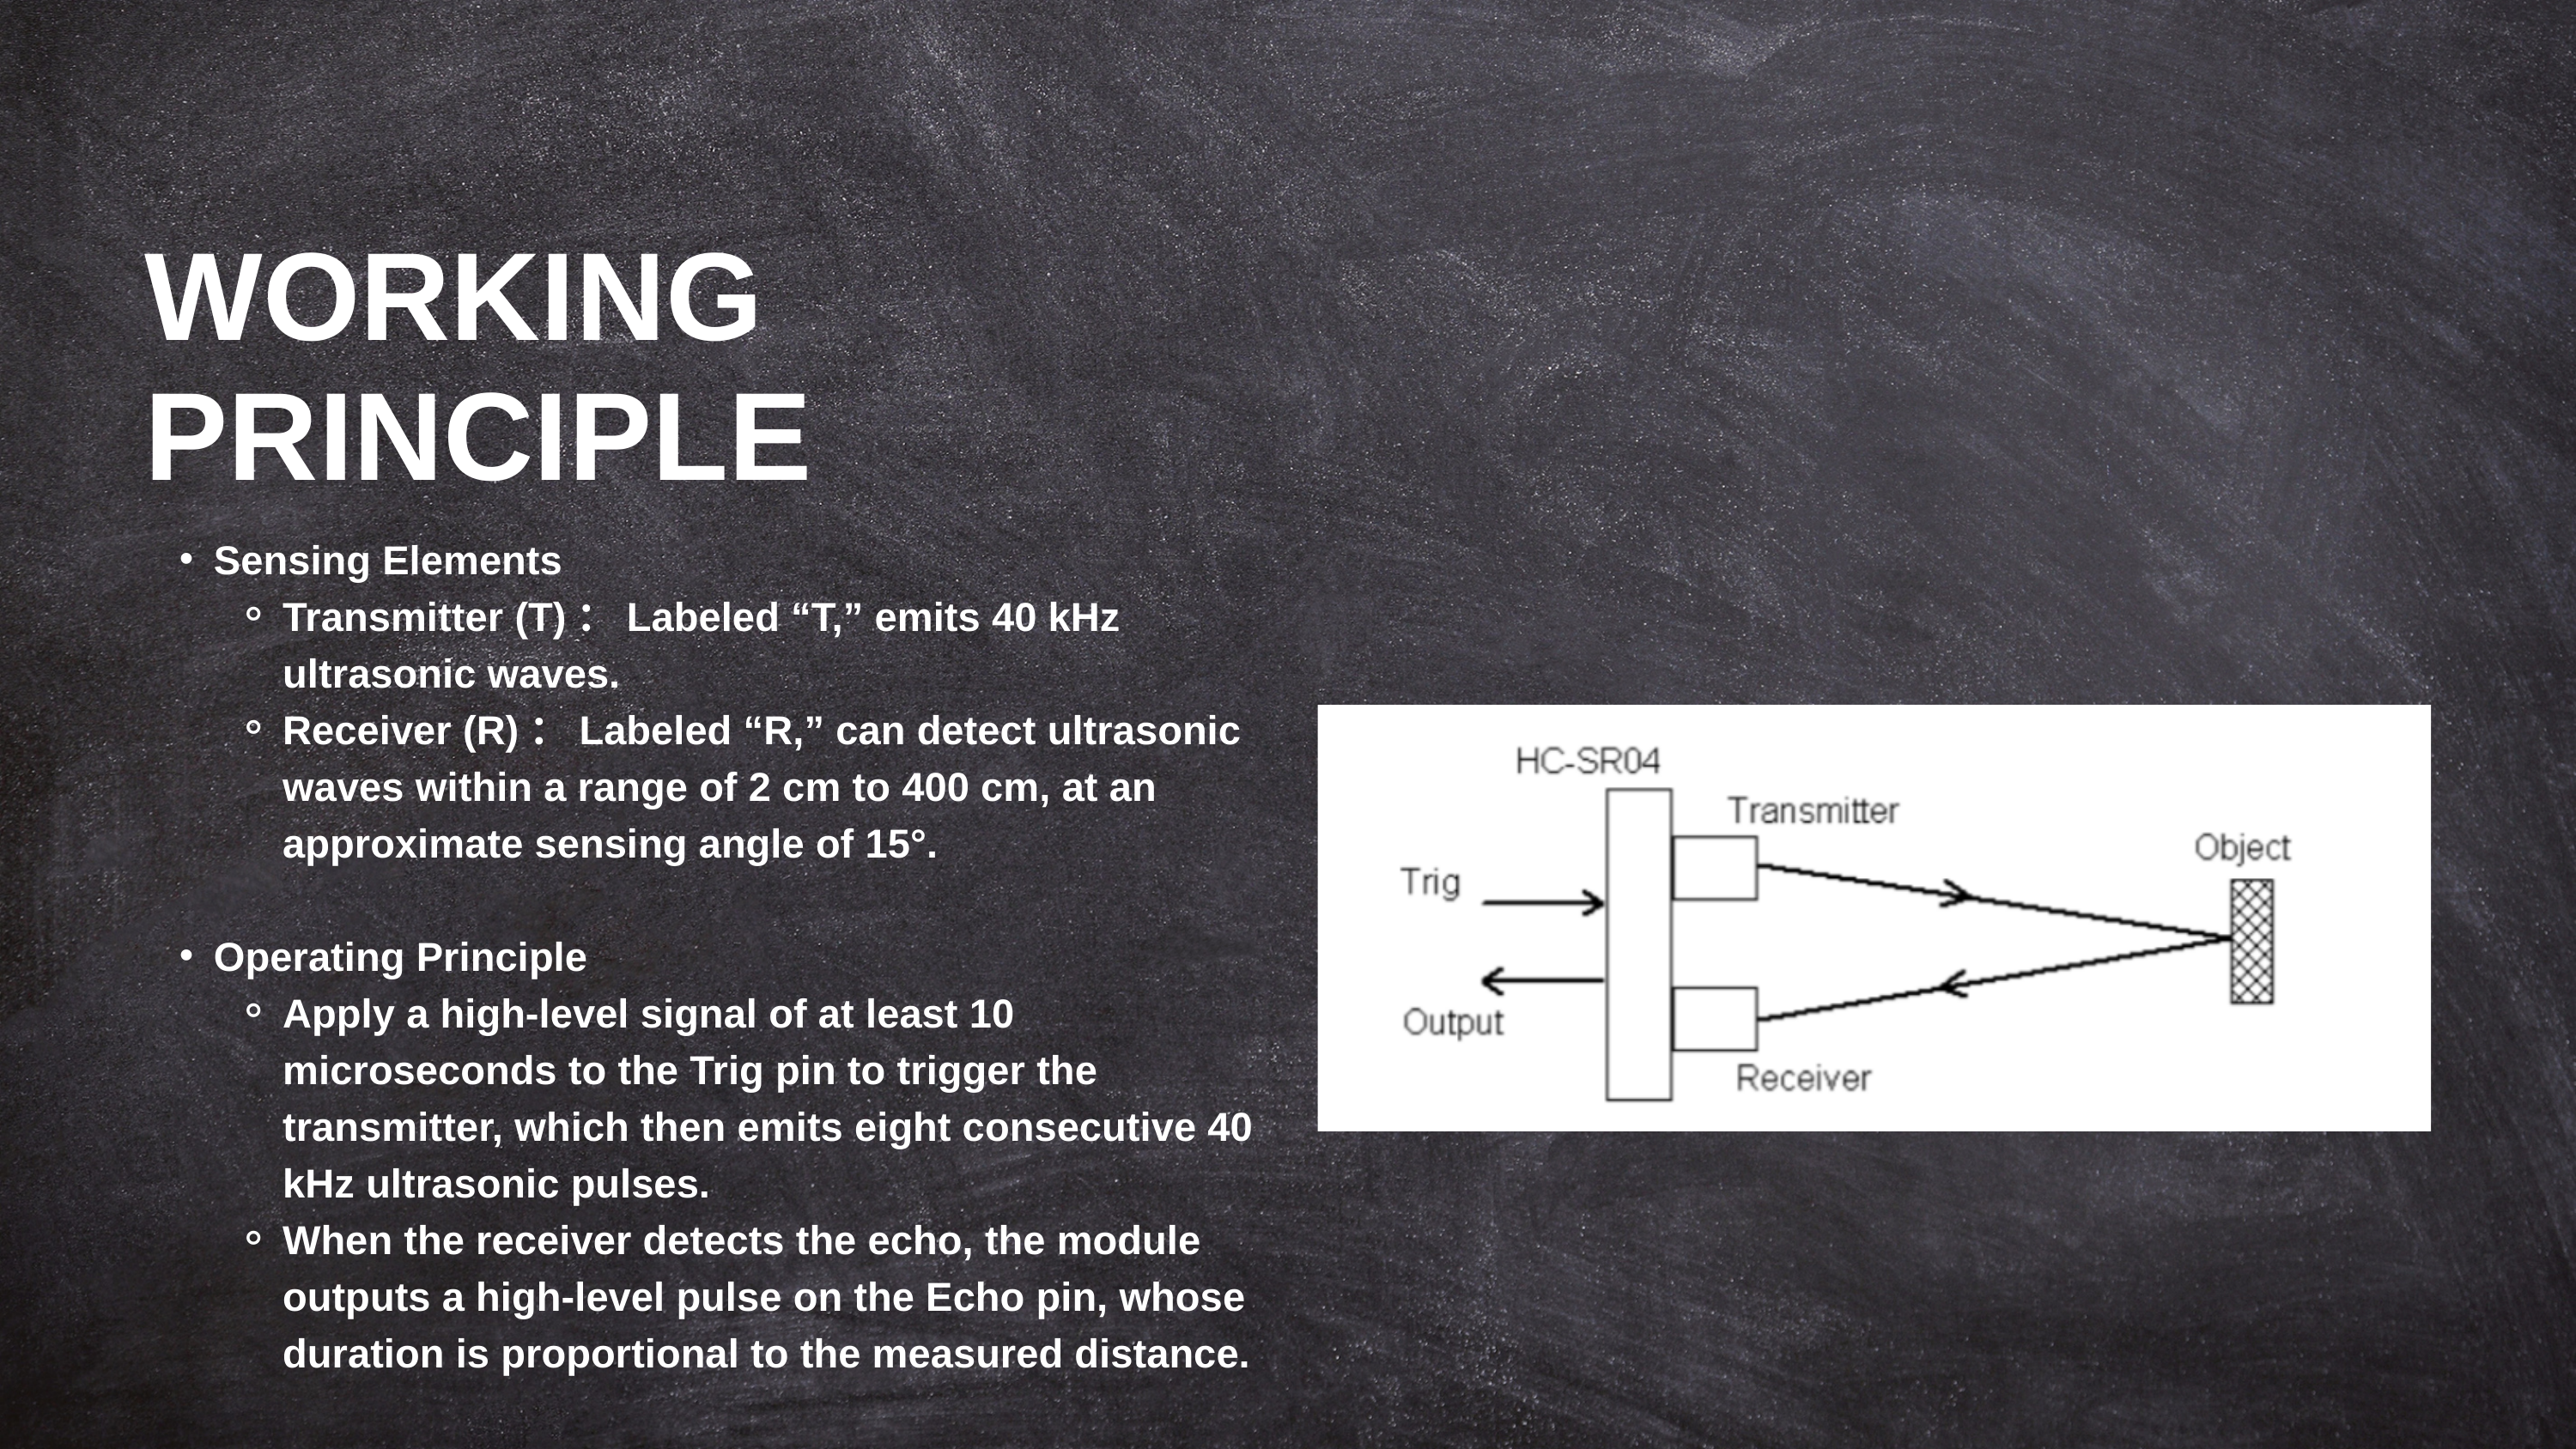

WORKING PRINCIPLE
Sensing Elements
Transmitter (T)：Labeled “T,” emits 40 kHz ultrasonic waves.
Receiver (R)：Labeled “R,” can detect ultrasonic waves within a range of 2 cm to 400 cm, at an approximate sensing angle of 15°.

Operating Principle
Apply a high-level signal of at least 10 microseconds to the Trig pin to trigger the transmitter, which then emits eight consecutive 40 kHz ultrasonic pulses.
When the receiver detects the echo, the module outputs a high-level pulse on the Echo pin, whose duration is proportional to the measured distance.